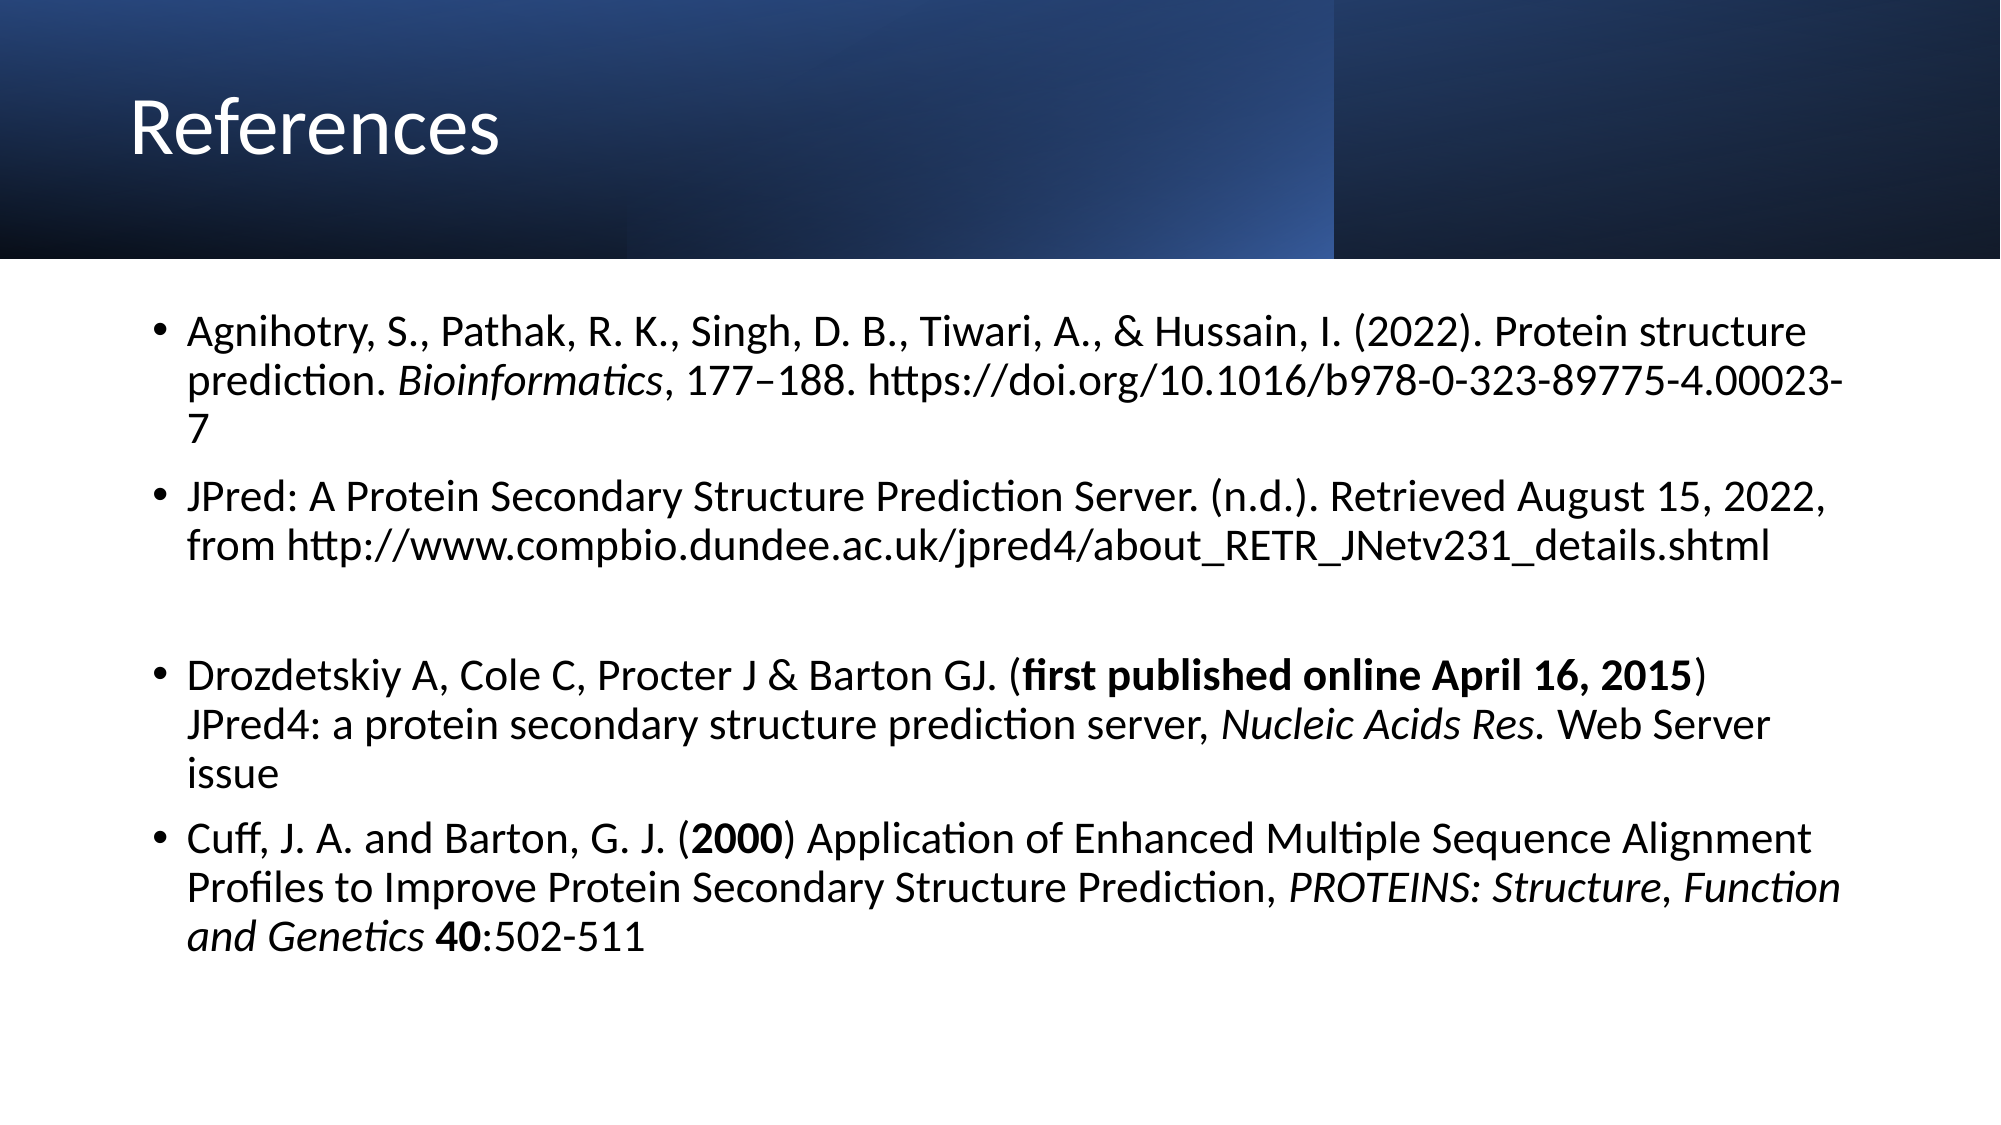

# References
Agnihotry, S., Pathak, R. K., Singh, D. B., Tiwari, A., & Hussain, I. (2022). Protein structure prediction. Bioinformatics, 177–188. https://doi.org/10.1016/b978-0-323-89775-4.00023-7
JPred: A Protein Secondary Structure Prediction Server. (n.d.). Retrieved August 15, 2022, from http://www.compbio.dundee.ac.uk/jpred4/about_RETR_JNetv231_details.shtml

Drozdetskiy A, Cole C, Procter J & Barton GJ. (first published online April 16, 2015) JPred4: a protein secondary structure prediction server, Nucleic Acids Res. Web Server issue
Cuff, J. A. and Barton, G. J. (2000) Application of Enhanced Multiple Sequence Alignment Profiles to Improve Protein Secondary Structure Prediction, PROTEINS: Structure, Function and Genetics 40:502-511